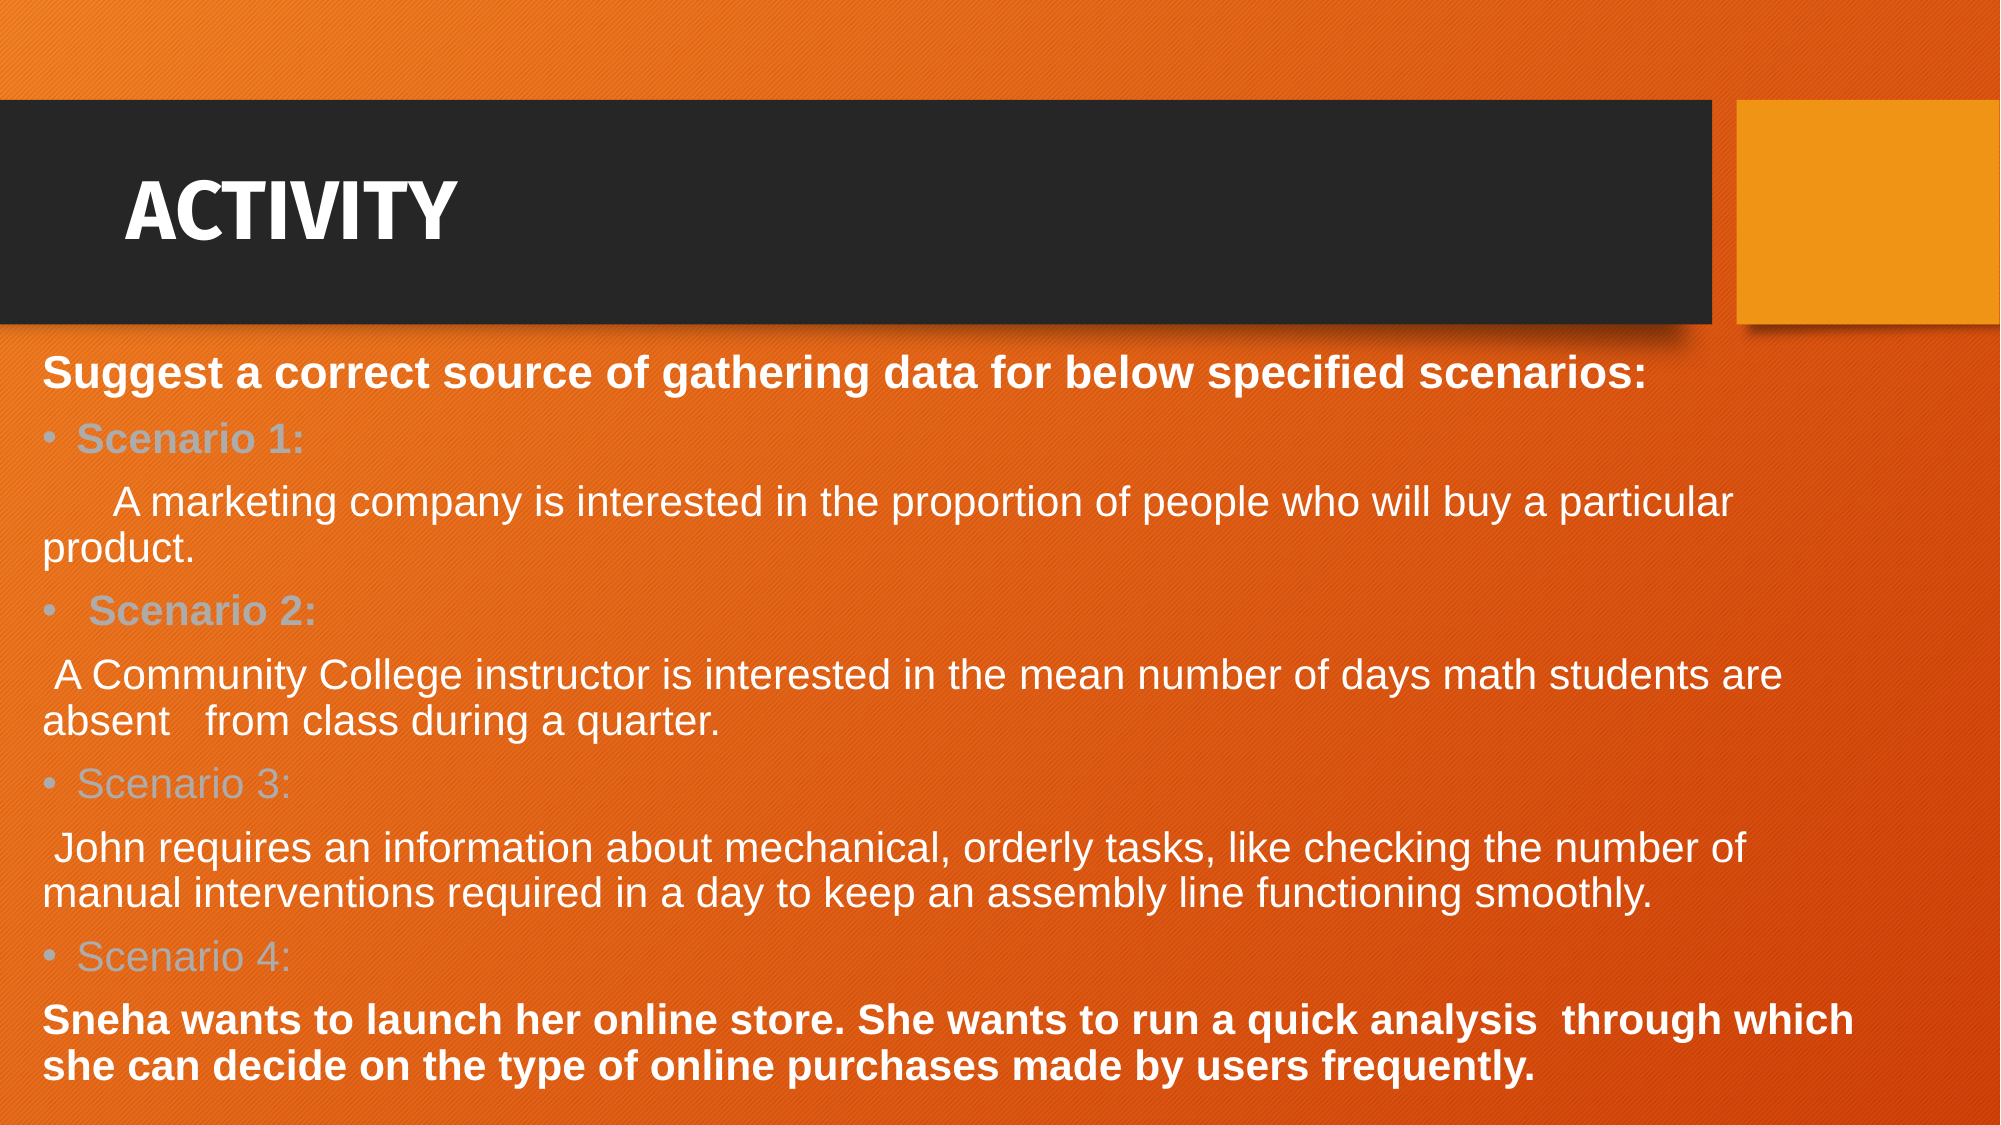

# ACTIVITY
Suggest a correct source of gathering data for below specified scenarios:
Scenario 1:
      A marketing company is interested in the proportion of people who will buy a particular product.
 Scenario 2:
 A Community College instructor is interested in the mean number of days math students are absent   from class during a quarter.
Scenario 3:
 John requires an information about mechanical, orderly tasks, like checking the number of manual interventions required in a day to keep an assembly line functioning smoothly.
Scenario 4:
Sneha wants to launch her online store. She wants to run a quick analysis  through which she can decide on the type of online purchases made by users frequently.